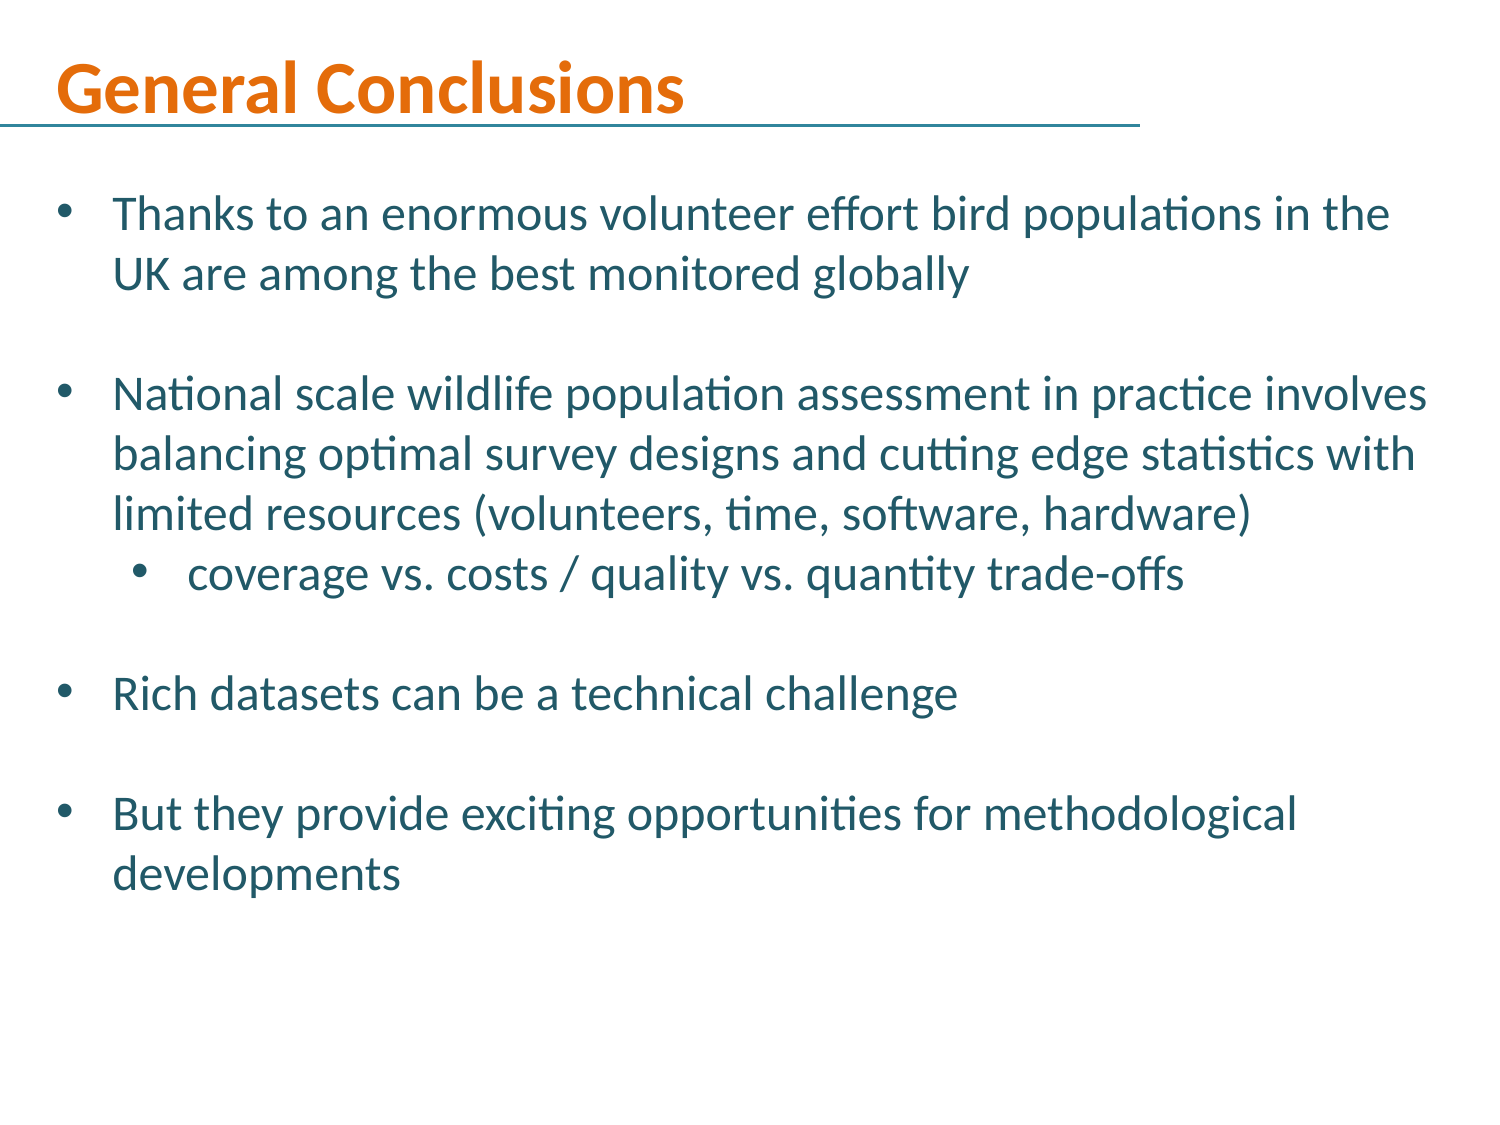

General Conclusions
Thanks to an enormous volunteer effort bird populations in the  UK are among the best monitored globally

National scale wildlife population assessment in practice involves balancing optimal survey designs and cutting edge statistics with limited resources (volunteers, time, software, hardware)
coverage vs. costs / quality vs. quantity trade-offs

Rich datasets can be a technical challenge

But they provide exciting opportunities for methodological developments